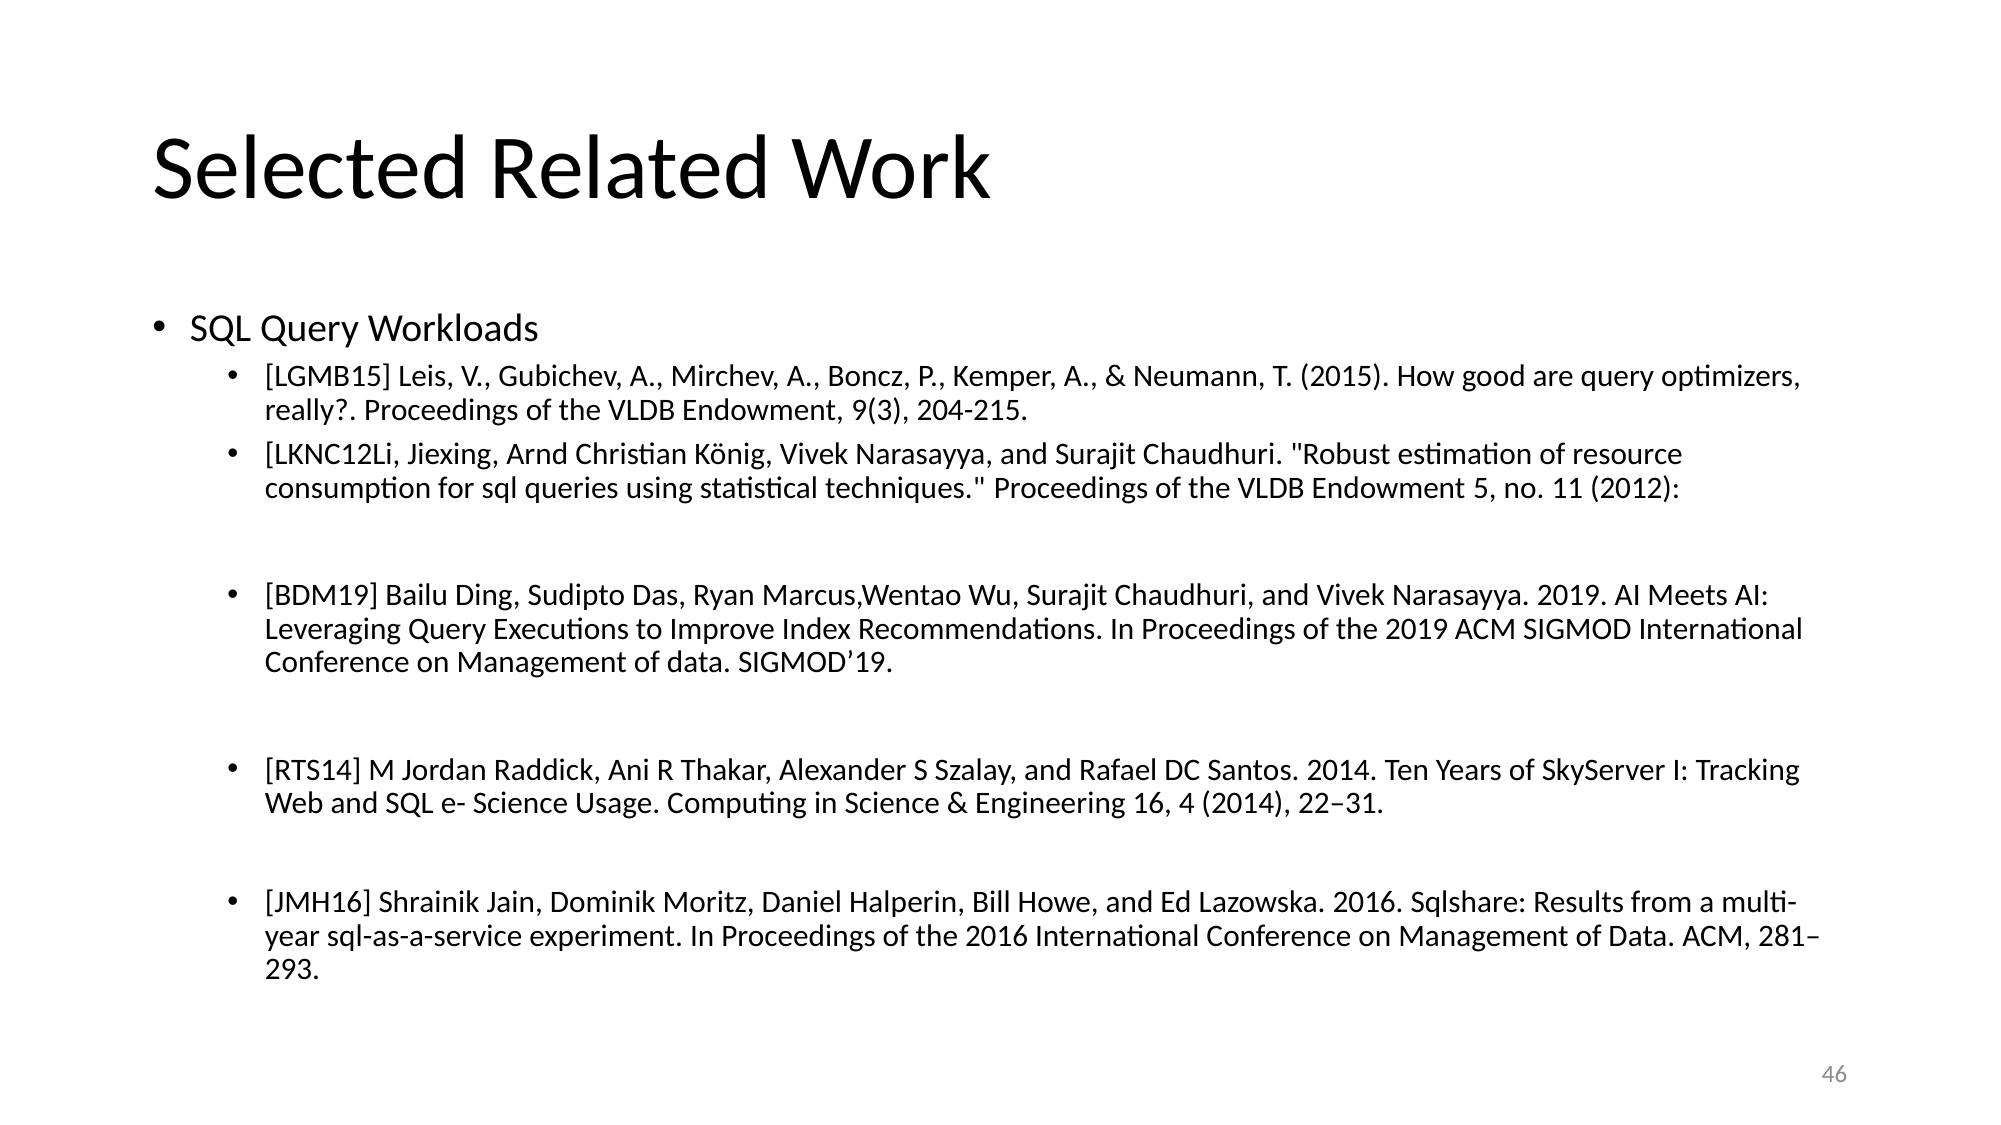

# Selected Related Work
SQL Query Workloads
[LGMB15] Leis, V., Gubichev, A., Mirchev, A., Boncz, P., Kemper, A., & Neumann, T. (2015). How good are query optimizers, really?. Proceedings of the VLDB Endowment, 9(3), 204-215.
[LKNC12Li, Jiexing, Arnd Christian König, Vivek Narasayya, and Surajit Chaudhuri. "Robust estimation of resource consumption for sql queries using statistical techniques." Proceedings of the VLDB Endowment 5, no. 11 (2012):

[BDM19] Bailu Ding, Sudipto Das, Ryan Marcus,Wentao Wu, Surajit Chaudhuri, and Vivek Narasayya. 2019. AI Meets AI: Leveraging Query Executions to Improve Index Recommendations. In Proceedings of the 2019 ACM SIGMOD International Conference on Management of data. SIGMOD’19.

[RTS14] M Jordan Raddick, Ani R Thakar, Alexander S Szalay, and Rafael DC Santos. 2014. Ten Years of SkyServer I: Tracking Web and SQL e- Science Usage. Computing in Science & Engineering 16, 4 (2014), 22–31.

[JMH16] Shrainik Jain, Dominik Moritz, Daniel Halperin, Bill Howe, and Ed Lazowska. 2016. Sqlshare: Results from a multi-year sql-as-a-service experiment. In Proceedings of the 2016 International Conference on Management of Data. ACM, 281–293.

46